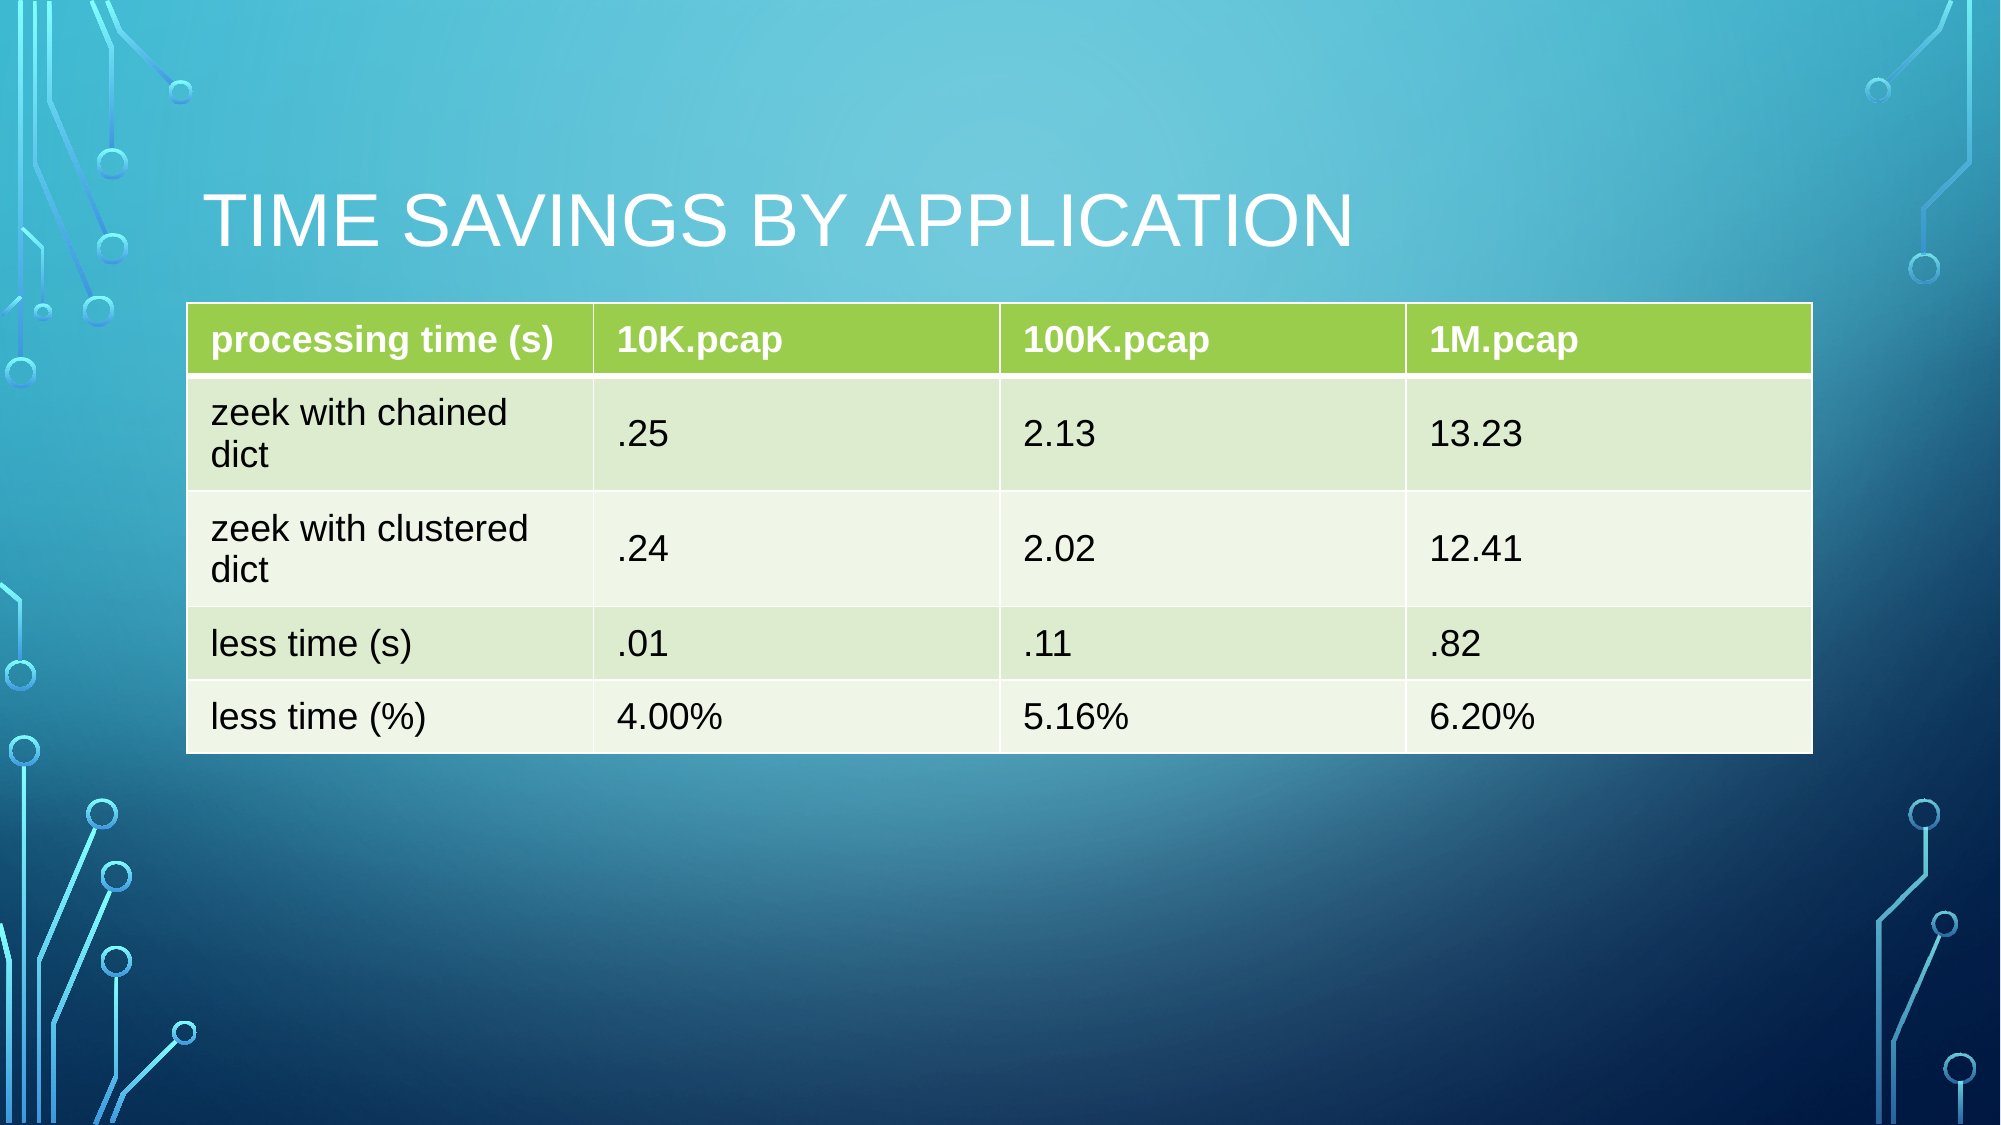

# Time savings by application
| processing time (s) | 10K.pcap | 100K.pcap | 1M.pcap |
| --- | --- | --- | --- |
| zeek with chained dict | .25 | 2.13 | 13.23 |
| zeek with clustered dict | .24 | 2.02 | 12.41 |
| less time (s) | .01 | .11 | .82 |
| less time (%) | 4.00% | 5.16% | 6.20% |